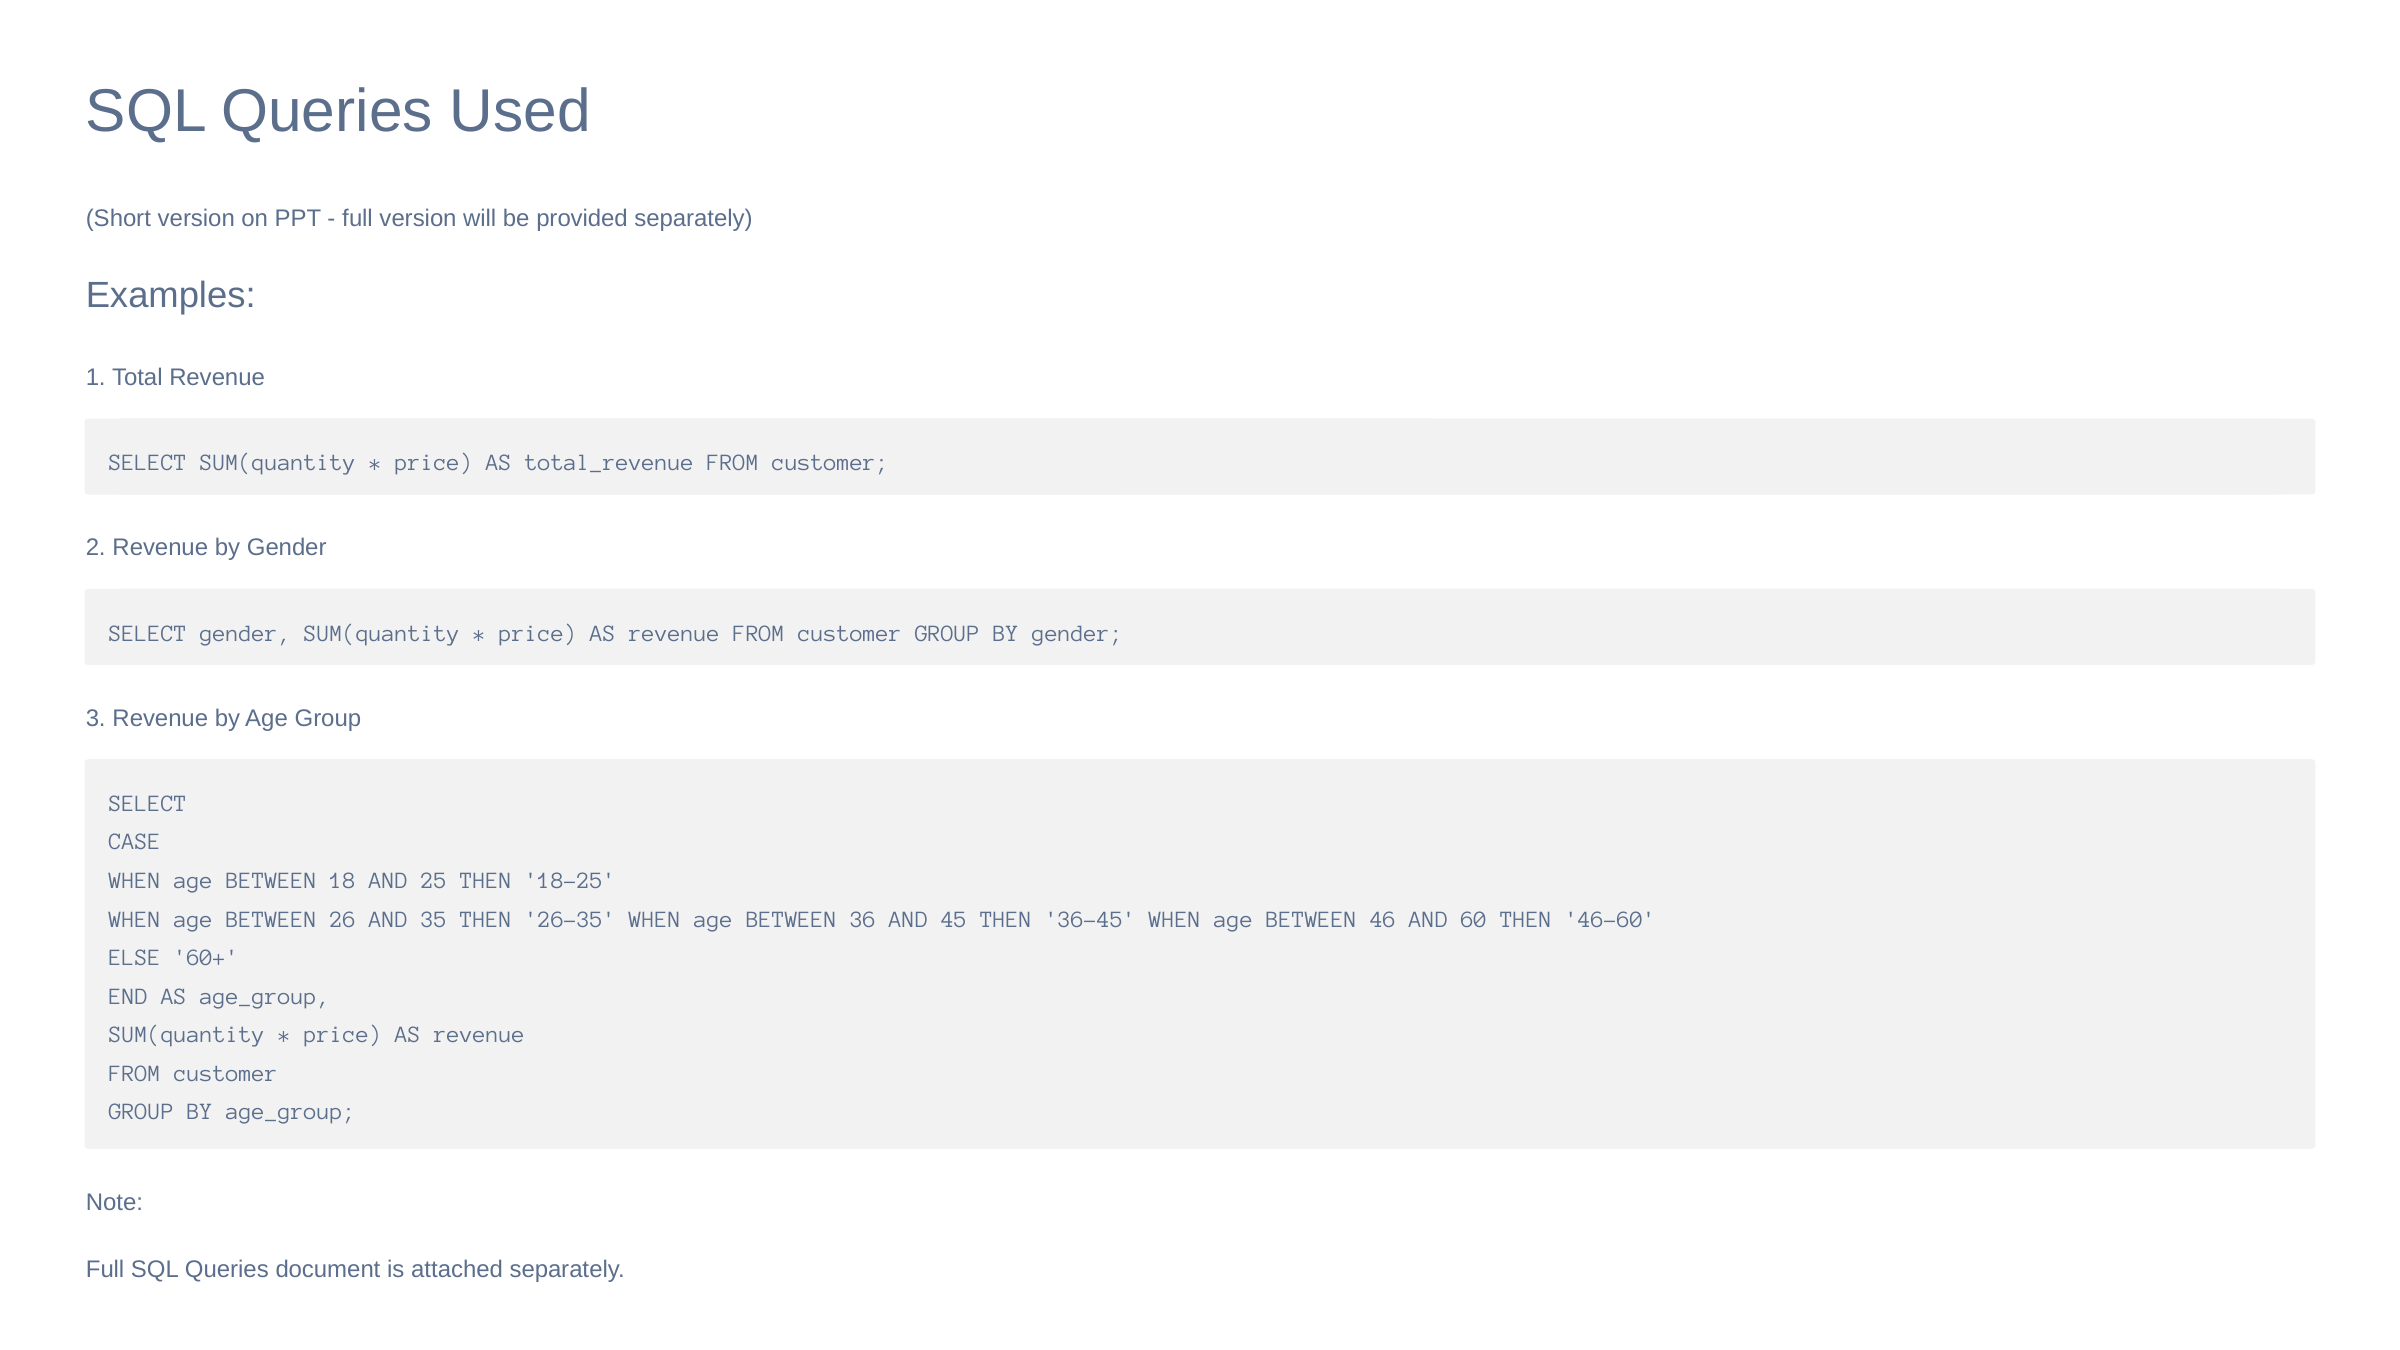

SQL Queries Used
(Short version on PPT - full version will be provided separately)
Examples:
1. Total Revenue

SELECT SUM(quantity * price) AS total_revenue FROM customer;
2. Revenue by Gender

SELECT gender, SUM(quantity * price) AS revenue FROM customer GROUP BY gender;
3. Revenue by Age Group

SELECT
CASE
WHEN age BETWEEN 18 AND 25 THEN '18-25'
WHEN age BETWEEN 26 AND 35 THEN '26-35' WHEN age BETWEEN 36 AND 45 THEN '36-45' WHEN age BETWEEN 46 AND 60 THEN '46-60'
ELSE '60+'
END AS age_group,
SUM(quantity * price) AS revenue
FROM customer
GROUP BY age_group;
Note:
Full SQL Queries document is attached separately.